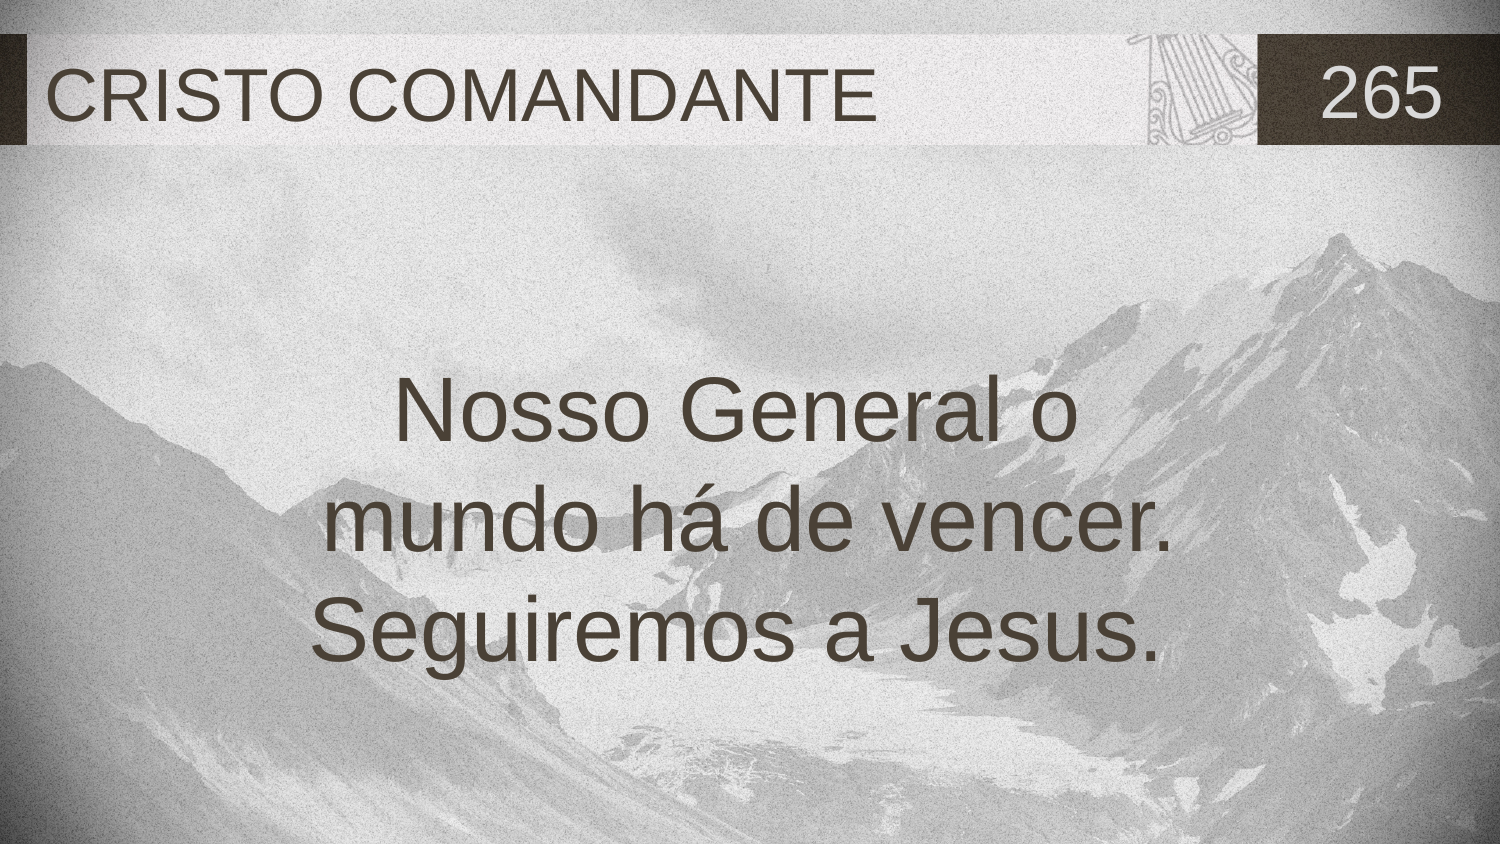

# CRISTO COMANDANTE
265
Nosso General o
mundo há de vencer.
Seguiremos a Jesus.